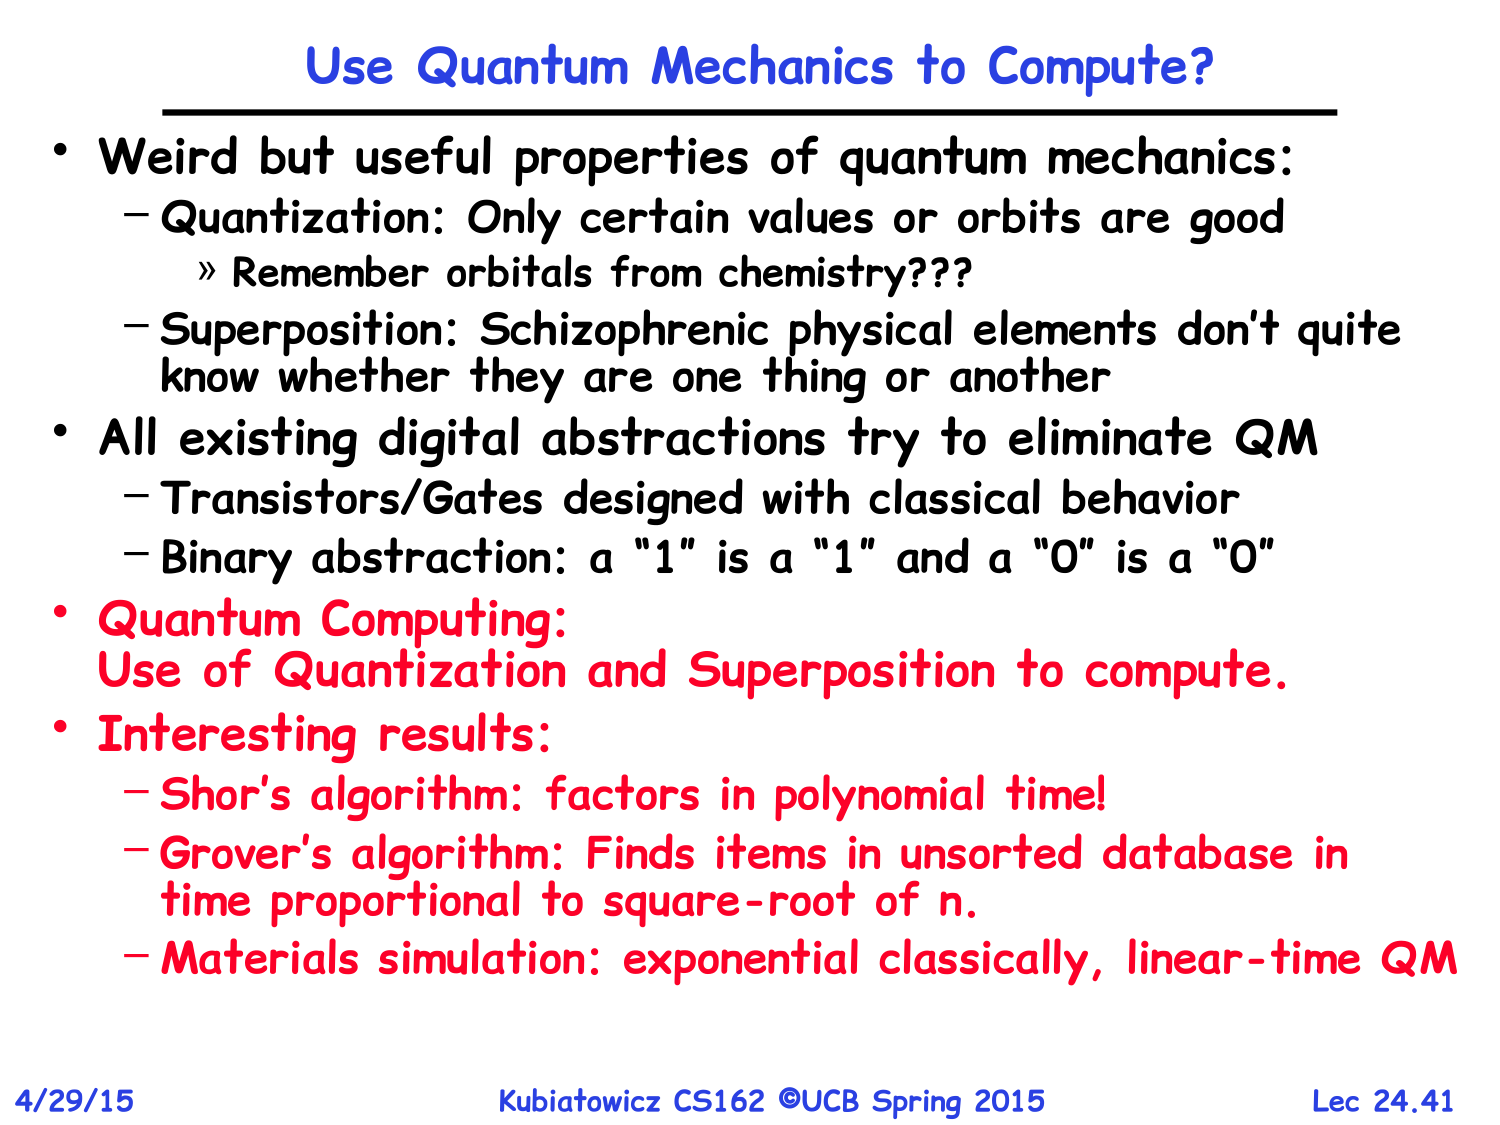

# Use Quantum Mechanics to Compute?
Weird but useful properties of quantum mechanics:
Quantization: Only certain values or orbits are good
Remember orbitals from chemistry???
Superposition: Schizophrenic physical elements don’t quite know whether they are one thing or another
All existing digital abstractions try to eliminate QM
Transistors/Gates designed with classical behavior
Binary abstraction: a “1” is a “1” and a “0” is a “0”
Quantum Computing:
Use of Quantization and Superposition to compute.
Interesting results:
Shor’s algorithm: factors in polynomial time!
Grover’s algorithm: Finds items in unsorted database in time proportional to square-root of n.
Materials simulation: exponential classically, linear-time QM